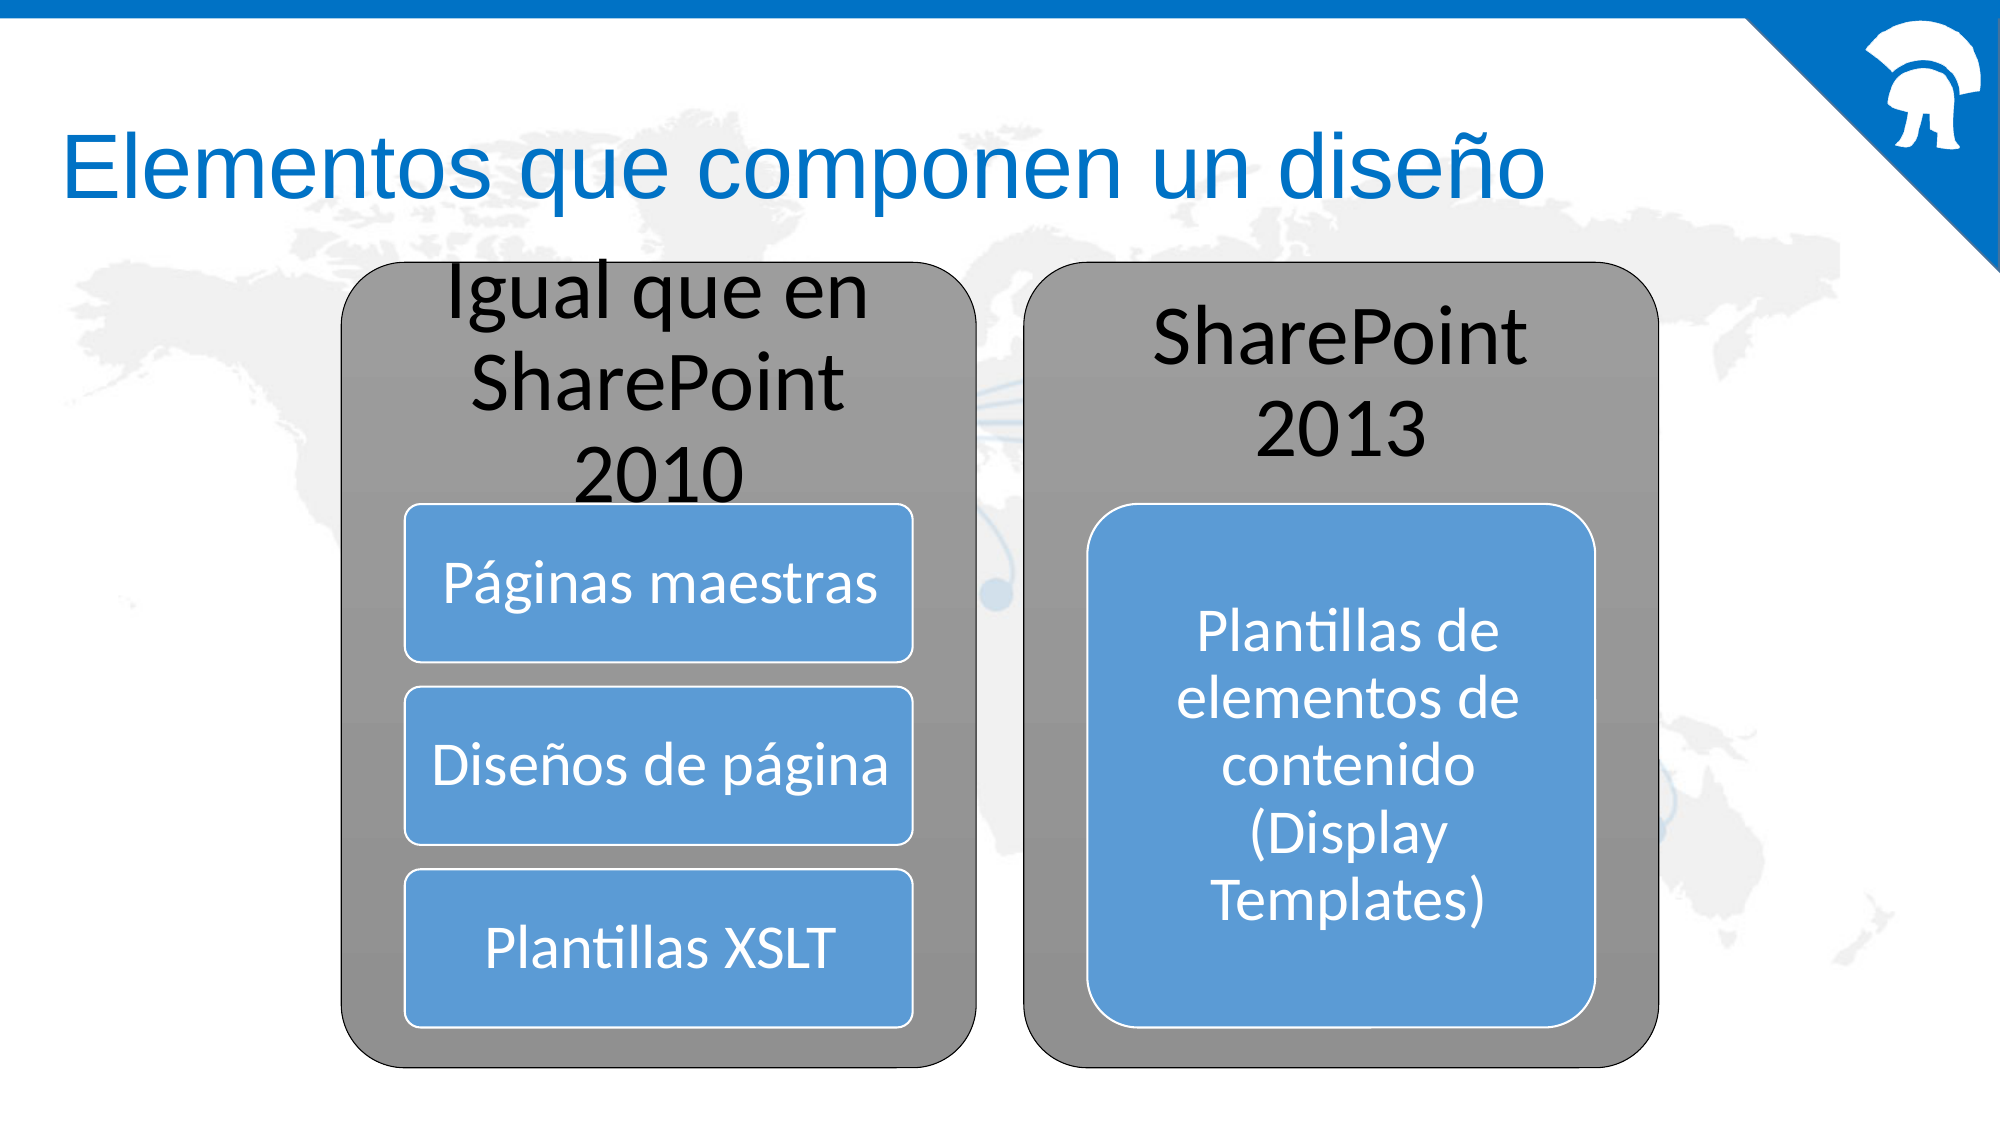

# Elementos que componen un diseño
Igual que en SharePoint 2010
Páginas maestras
Diseños de página
Plantillas XSLT
SharePoint 2013
Plantillas de elementos de contenido (Display Templates)